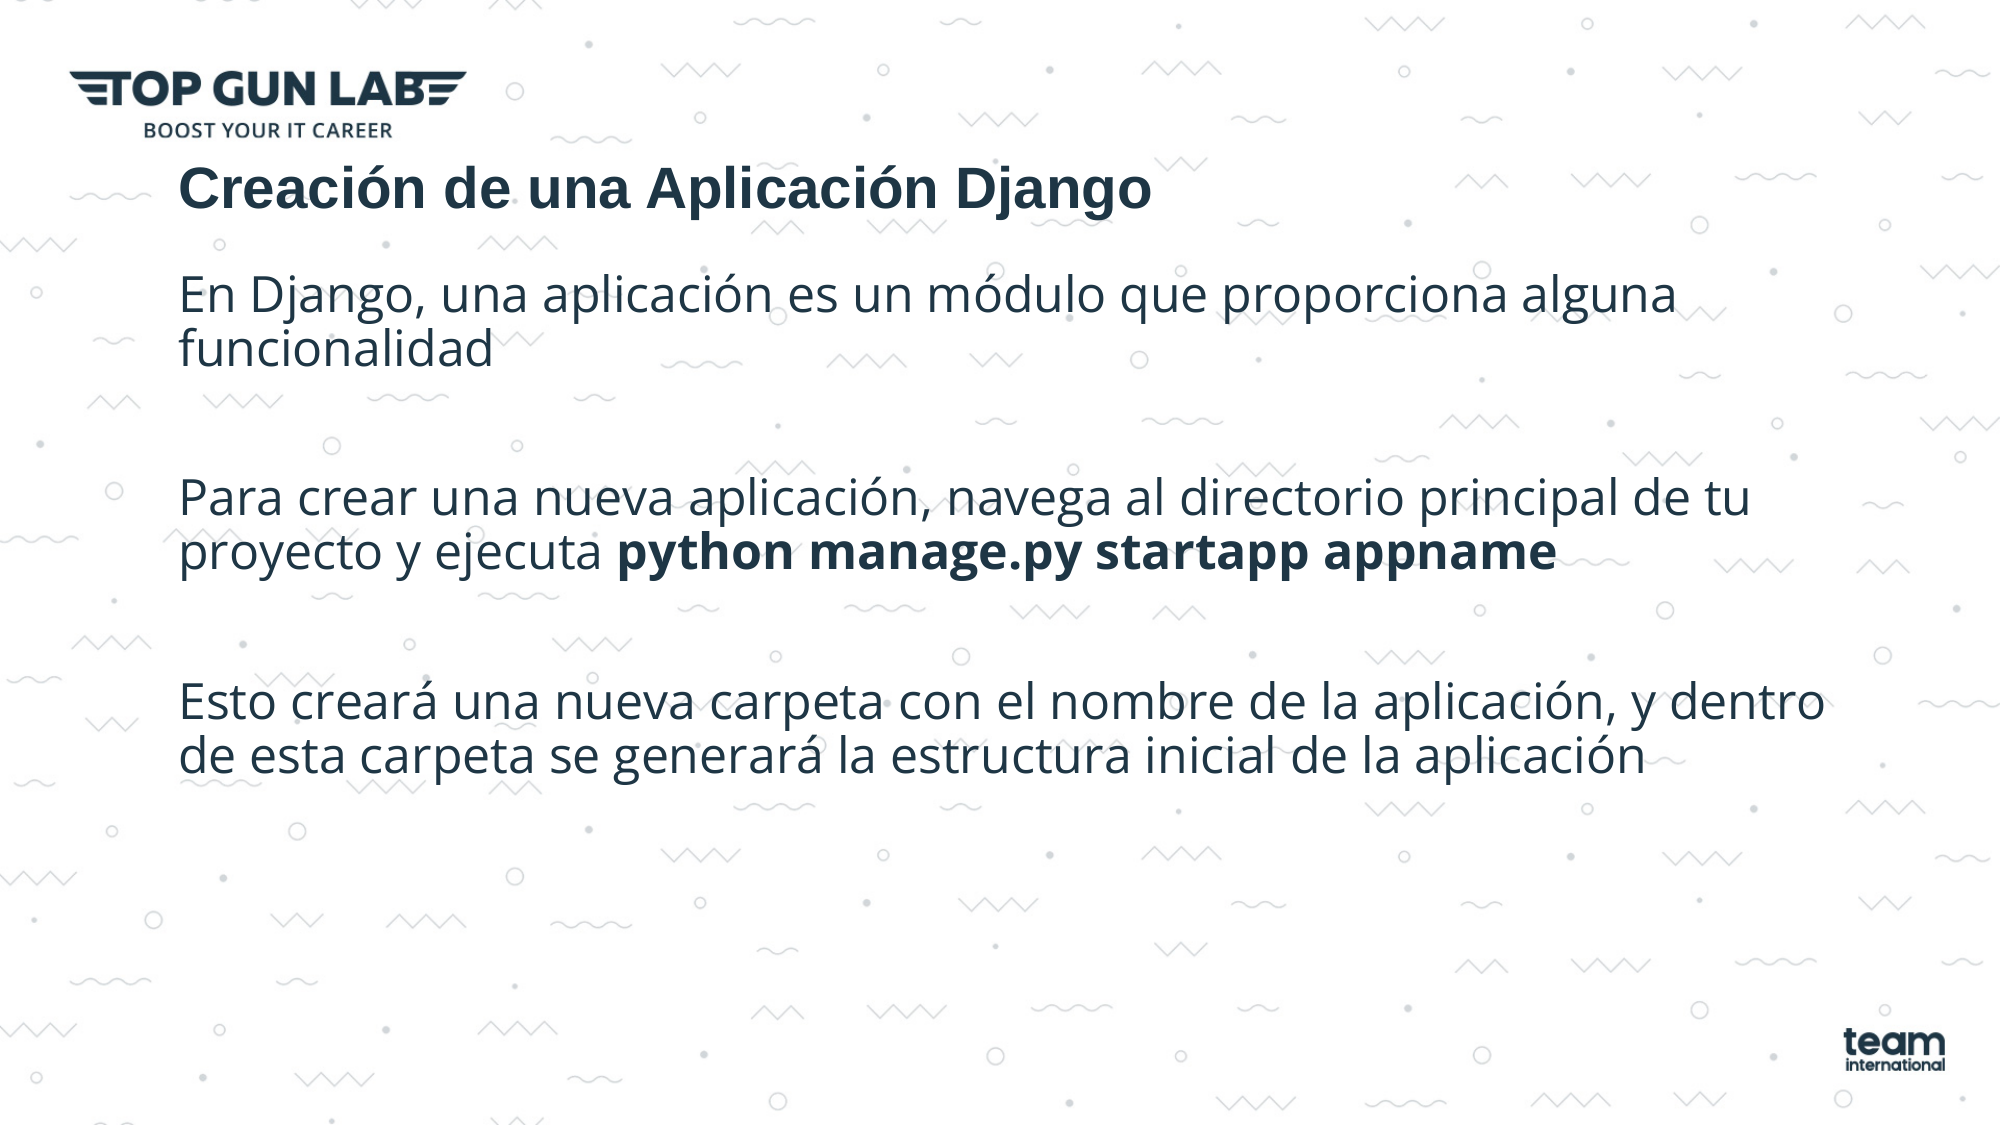

# Creación de una Aplicación Django
En Django, una aplicación es un módulo que proporciona alguna funcionalidad

Para crear una nueva aplicación, navega al directorio principal de tu proyecto y ejecuta python manage.py startapp appname

Esto creará una nueva carpeta con el nombre de la aplicación, y dentro de esta carpeta se generará la estructura inicial de la aplicación